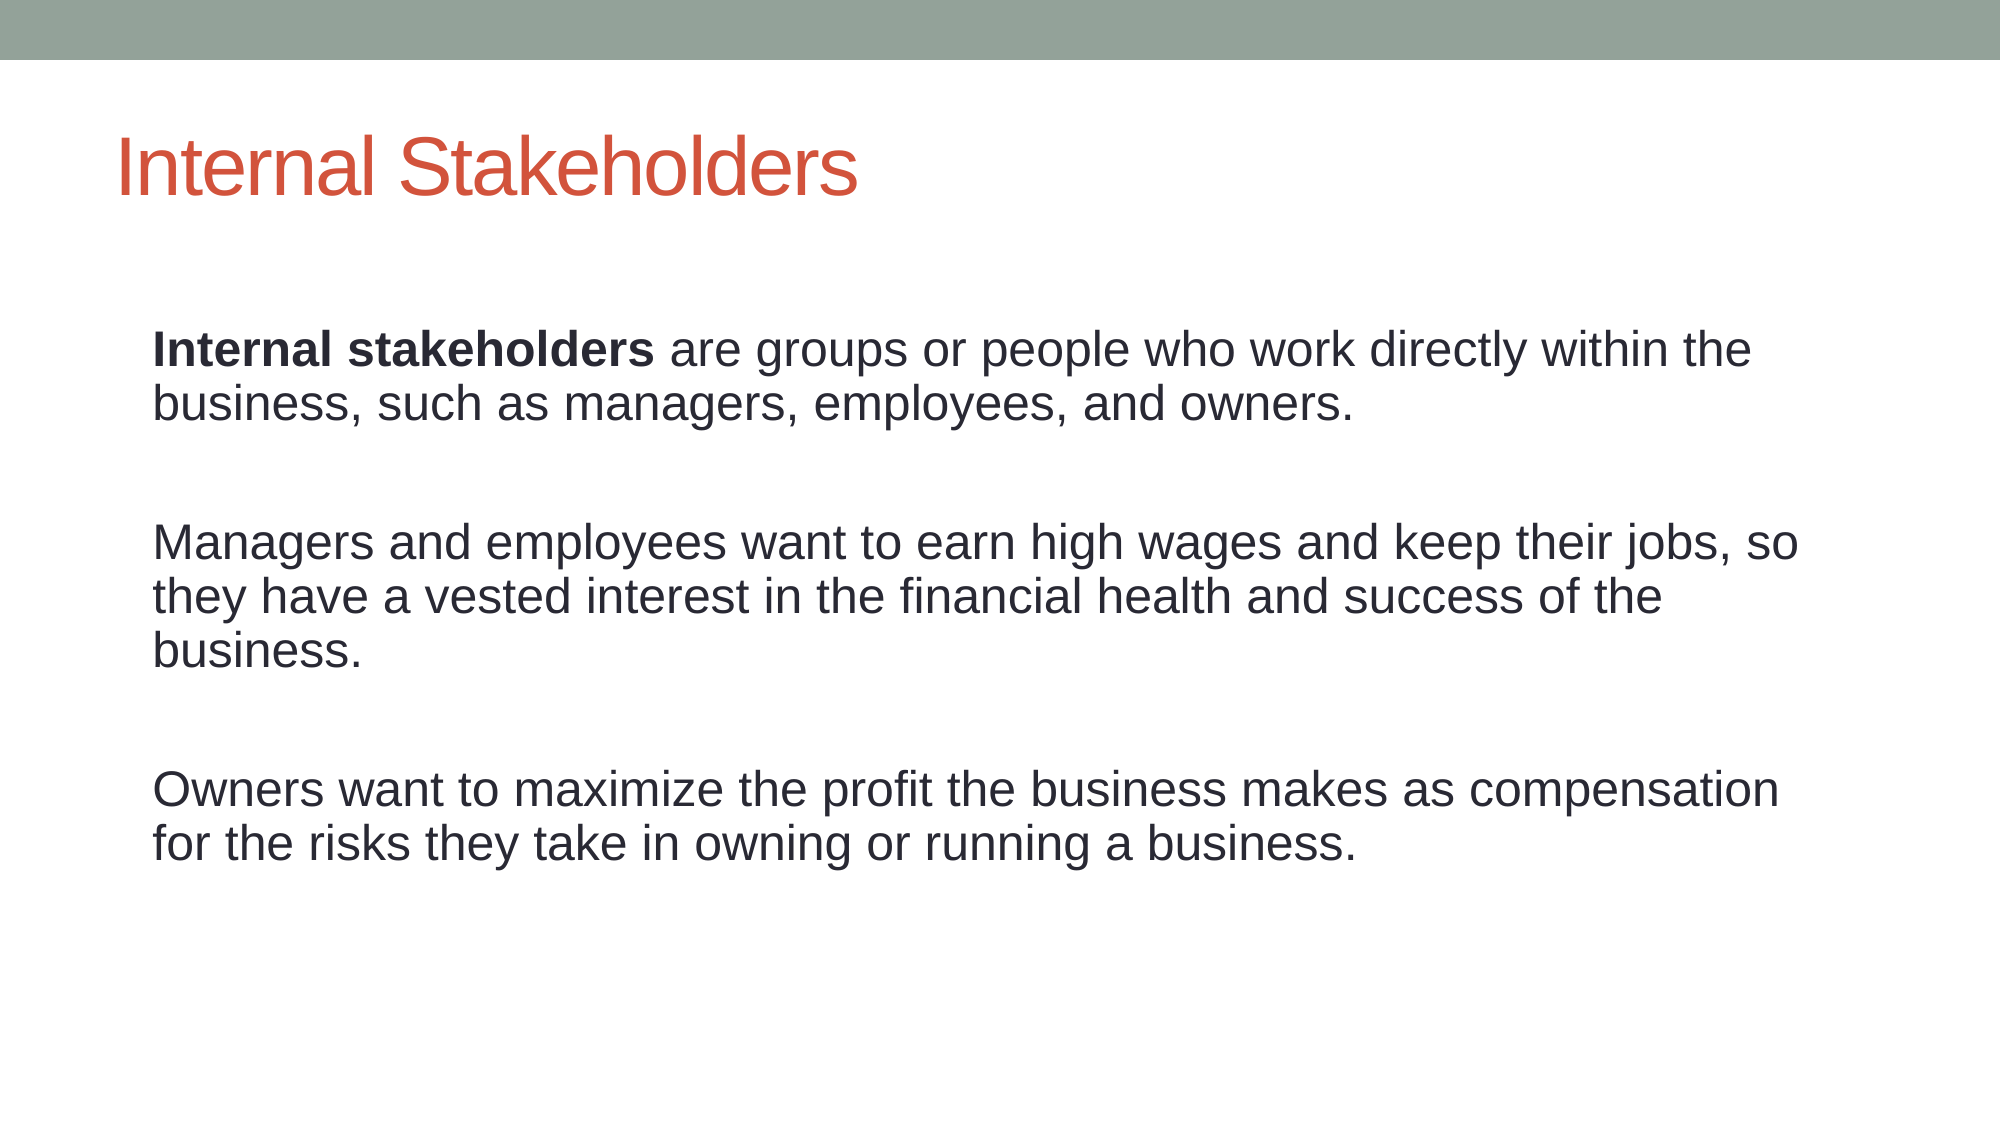

# Internal Stakeholders

Internal stakeholders are groups or people who work directly within the business, such as managers, employees, and owners.

Managers and employees want to earn high wages and keep their jobs, so they have a vested interest in the financial health and success of the business.

Owners want to maximize the profit the business makes as compensation for the risks they take in owning or running a business.